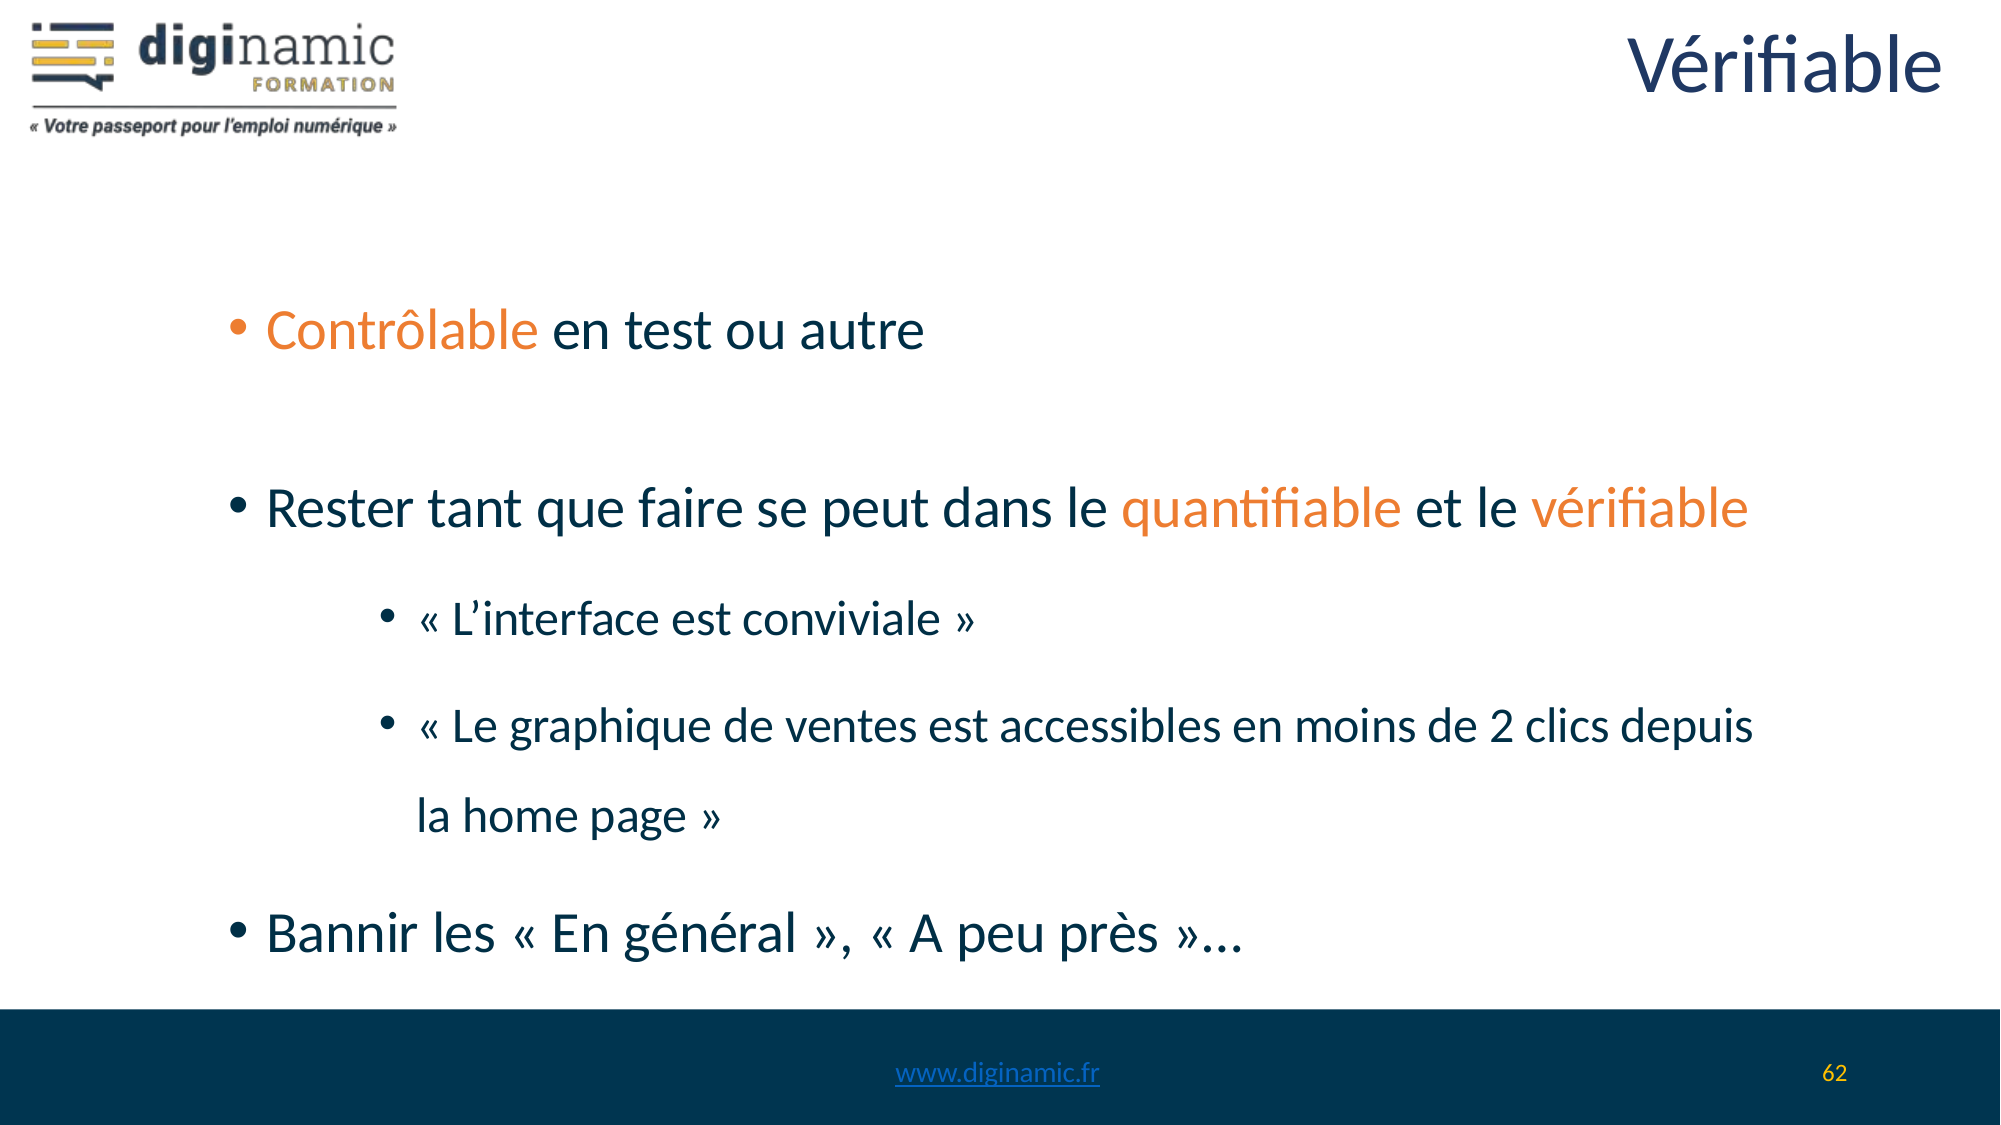

Vérifiable
Contrôlable en test ou autre

Rester tant que faire se peut dans le quantifiable et le vérifiable
« L’interface est conviviale »
« Le graphique de ventes est accessibles en moins de 2 clics depuis la home page »
Bannir les « En général », « A peu près »…

www.diginamic.fr
62